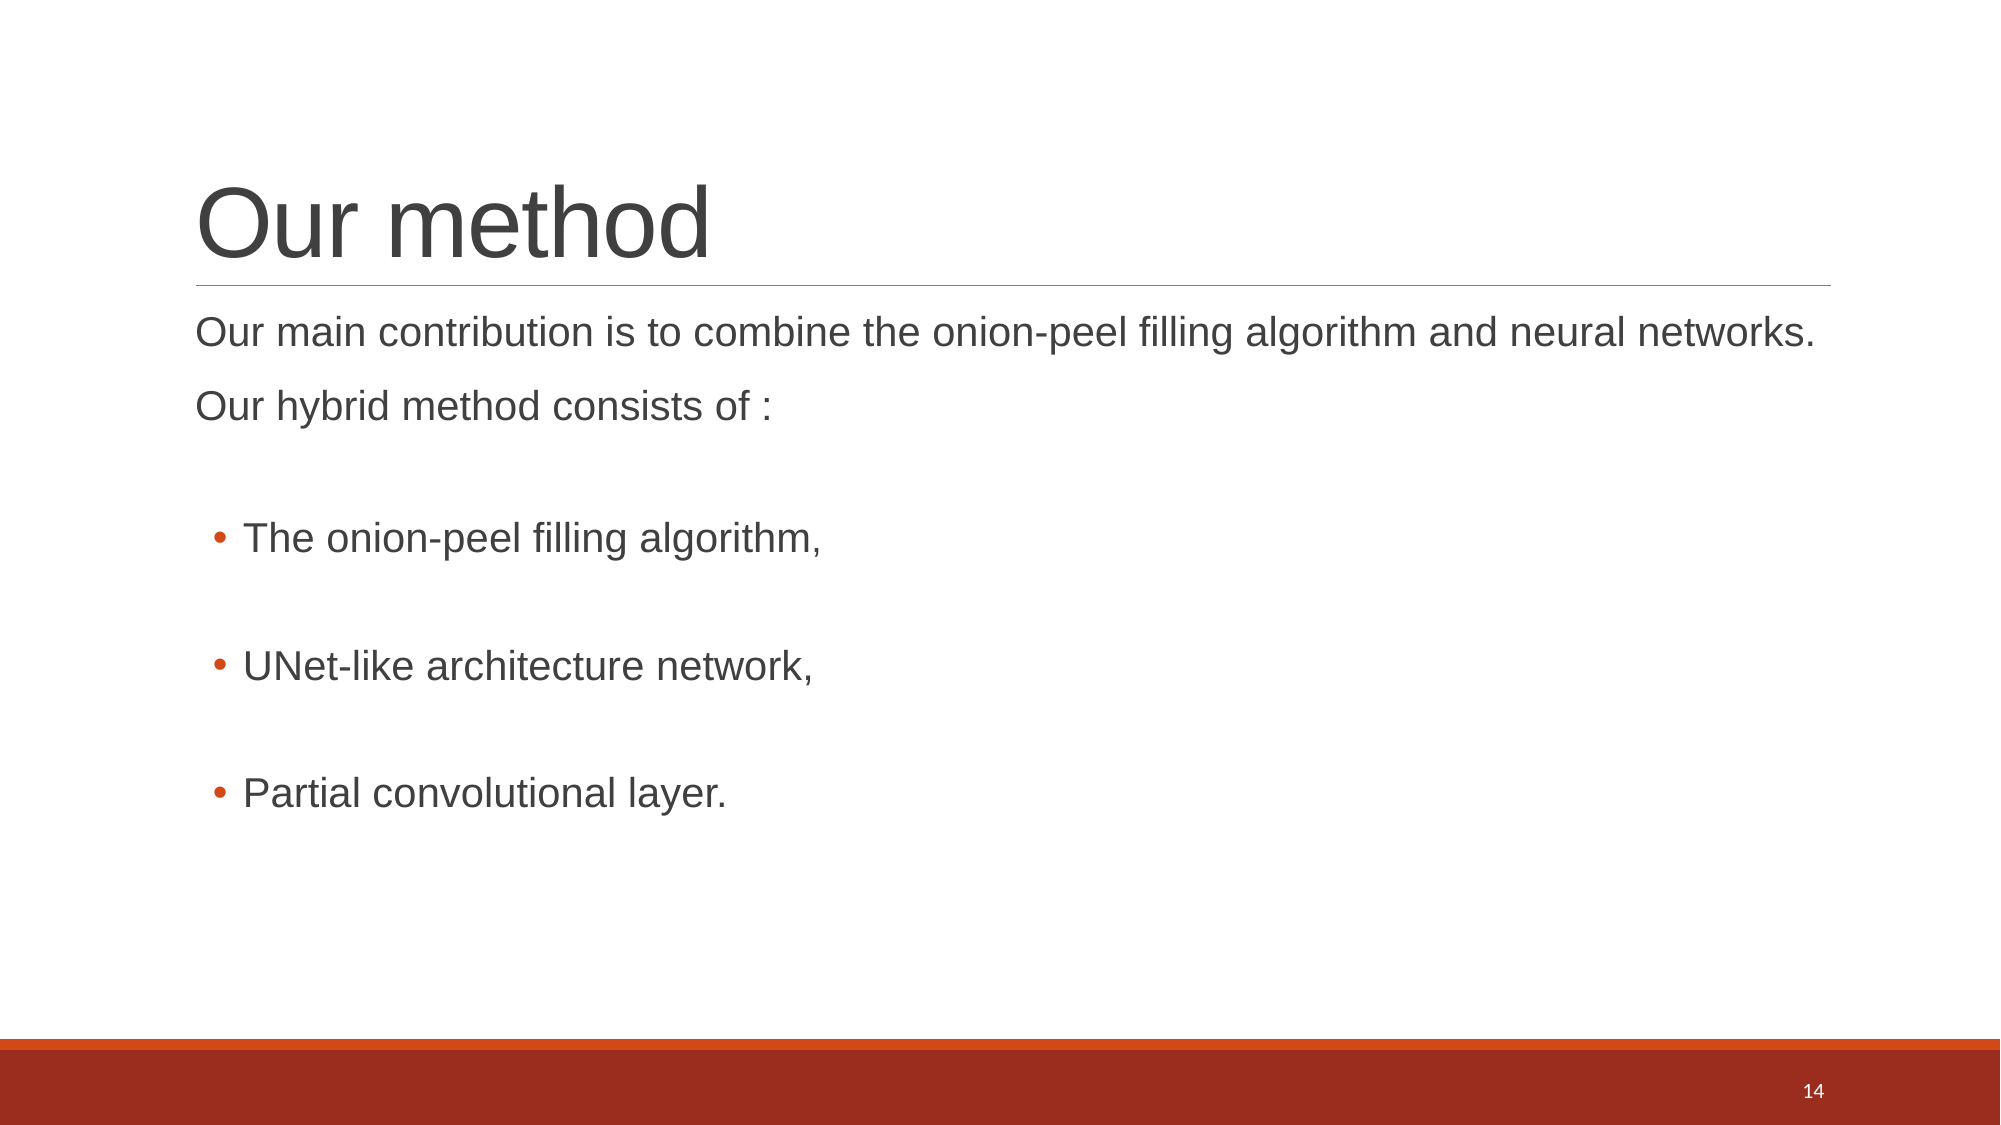

# Our method
Our main contribution is to combine the onion-peel filling algorithm and neural networks.
Our hybrid method consists of :

The onion-peel filling algorithm,

UNet-like architecture network,

Partial convolutional layer.

14